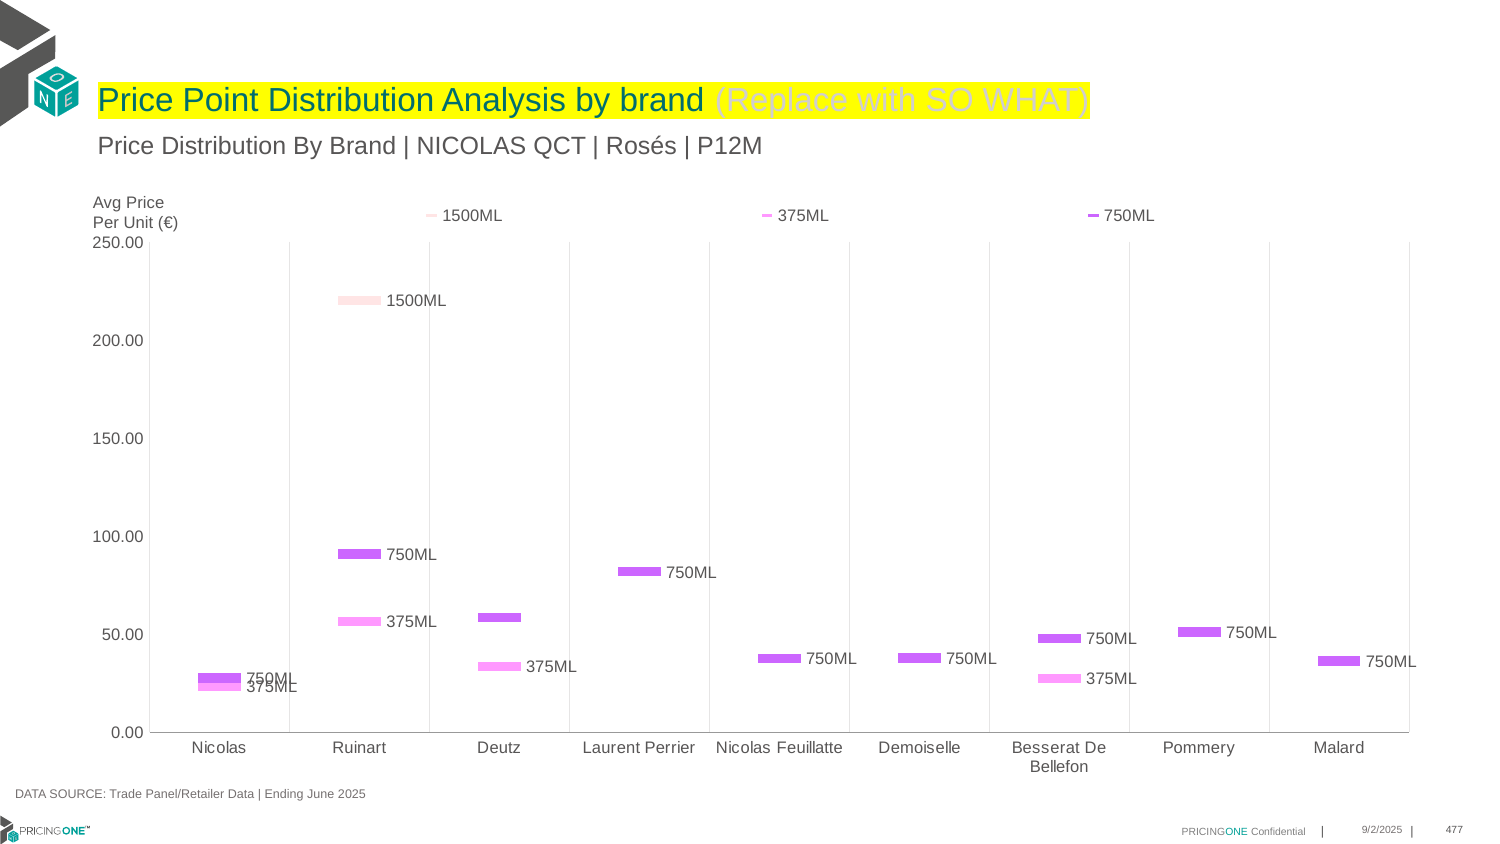

# Price Point Distribution Analysis by brand (Replace with SO WHAT)
Price Distribution By Brand | NICOLAS QCT | Rosés | P12M

### Chart

| Category | 1500ML | 375ML | 750ML |
|---|---|---|---|
| Nicolas | None | 23.4262 | 27.777 |
| Ruinart | 220.2769 | 56.6335 | 90.8771 |
| Deutz | None | 33.5278 | 58.6438 |
| Laurent Perrier | None | None | 81.8503 |
| Nicolas Feuillatte | None | None | 37.7181 |
| Demoiselle | None | None | 37.875 |
| Besserat De Bellefon | None | 27.2987 | 47.9511 |
| Pommery | None | None | 51.2316 |
| Malard | None | None | 36.4021 |
Avg Price
Per Unit (€)
DATA SOURCE: Trade Panel/Retailer Data | Ending June 2025
9/2/2025
477